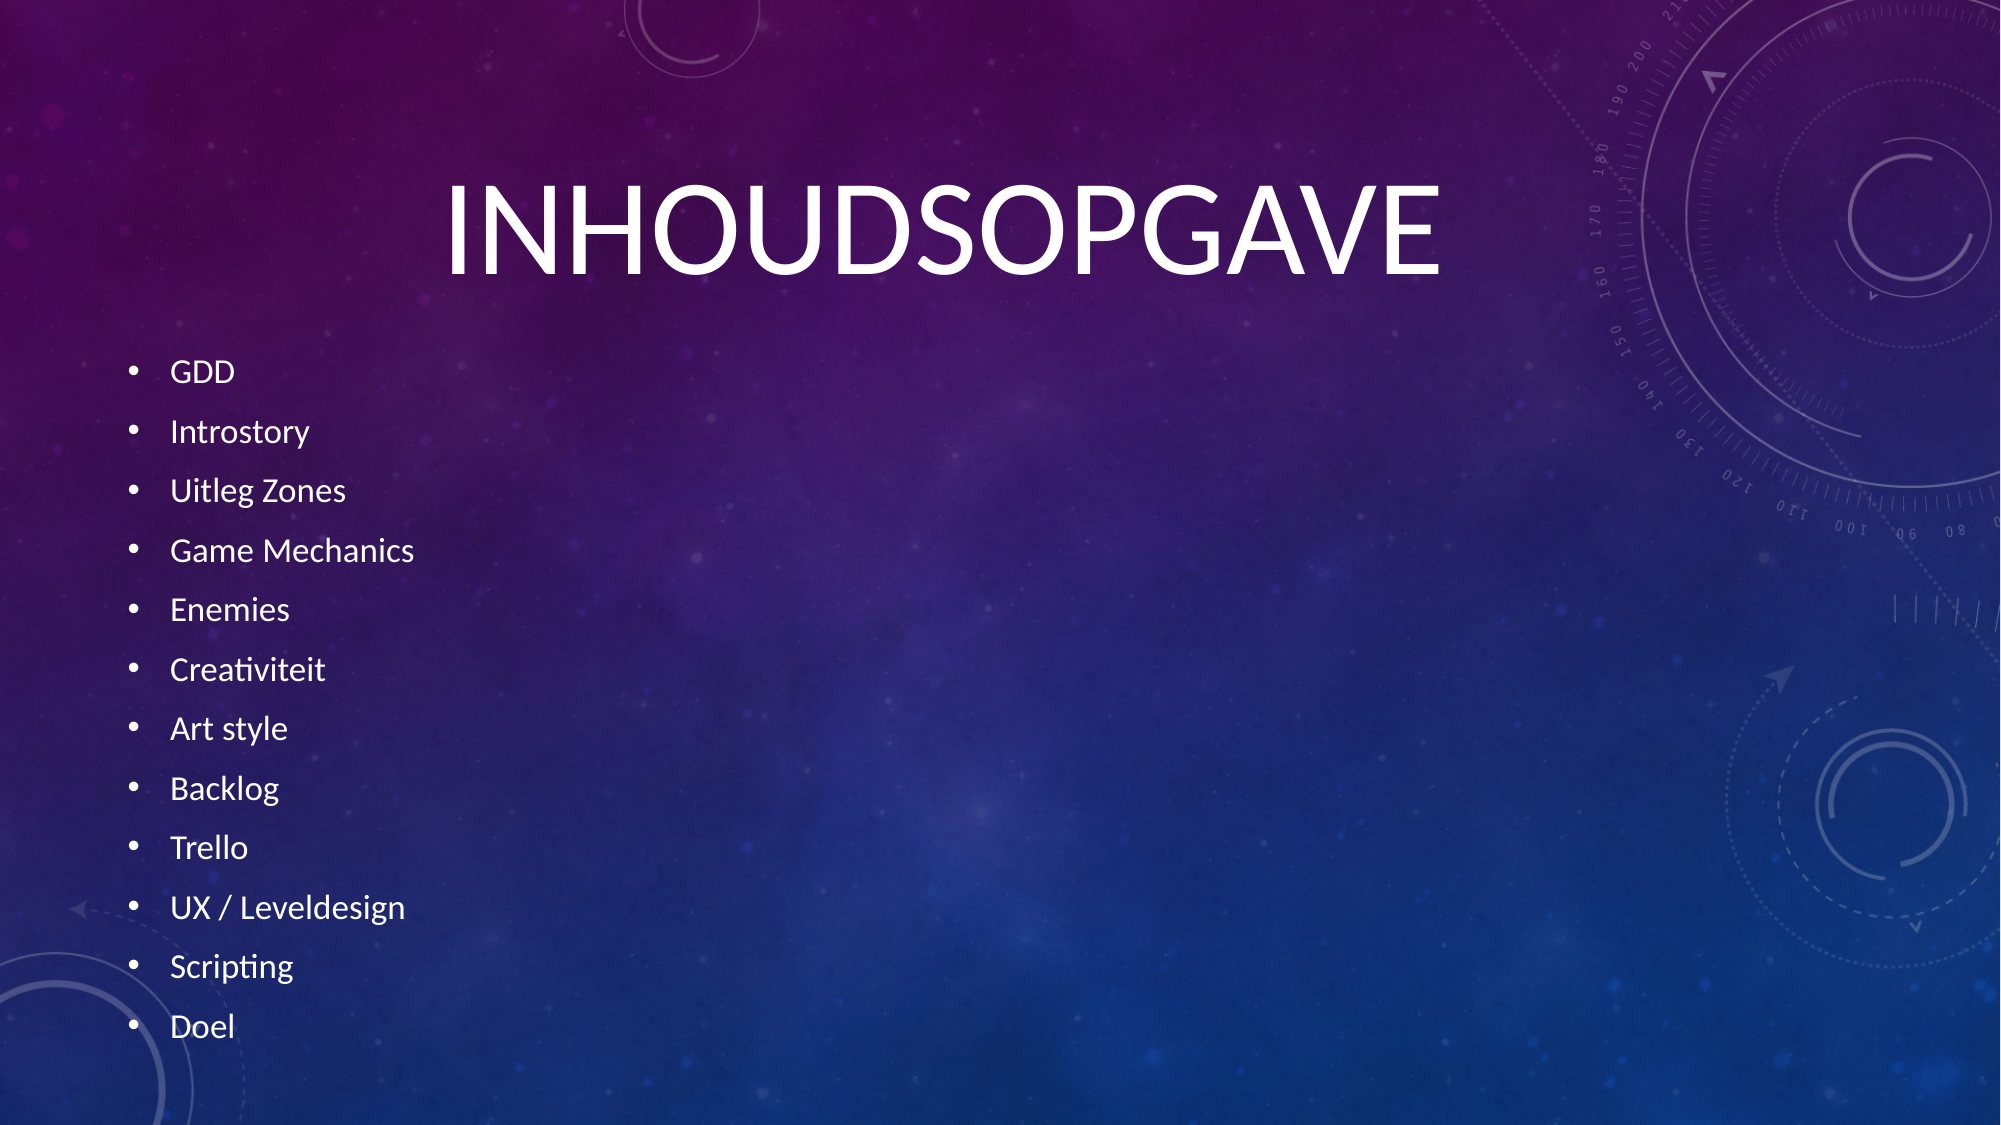

# inhoudsopgave
GDD
Introstory
Uitleg Zones
Game Mechanics
Enemies
Creativiteit
Art style
Backlog
Trello
UX / Leveldesign
Scripting
Doel